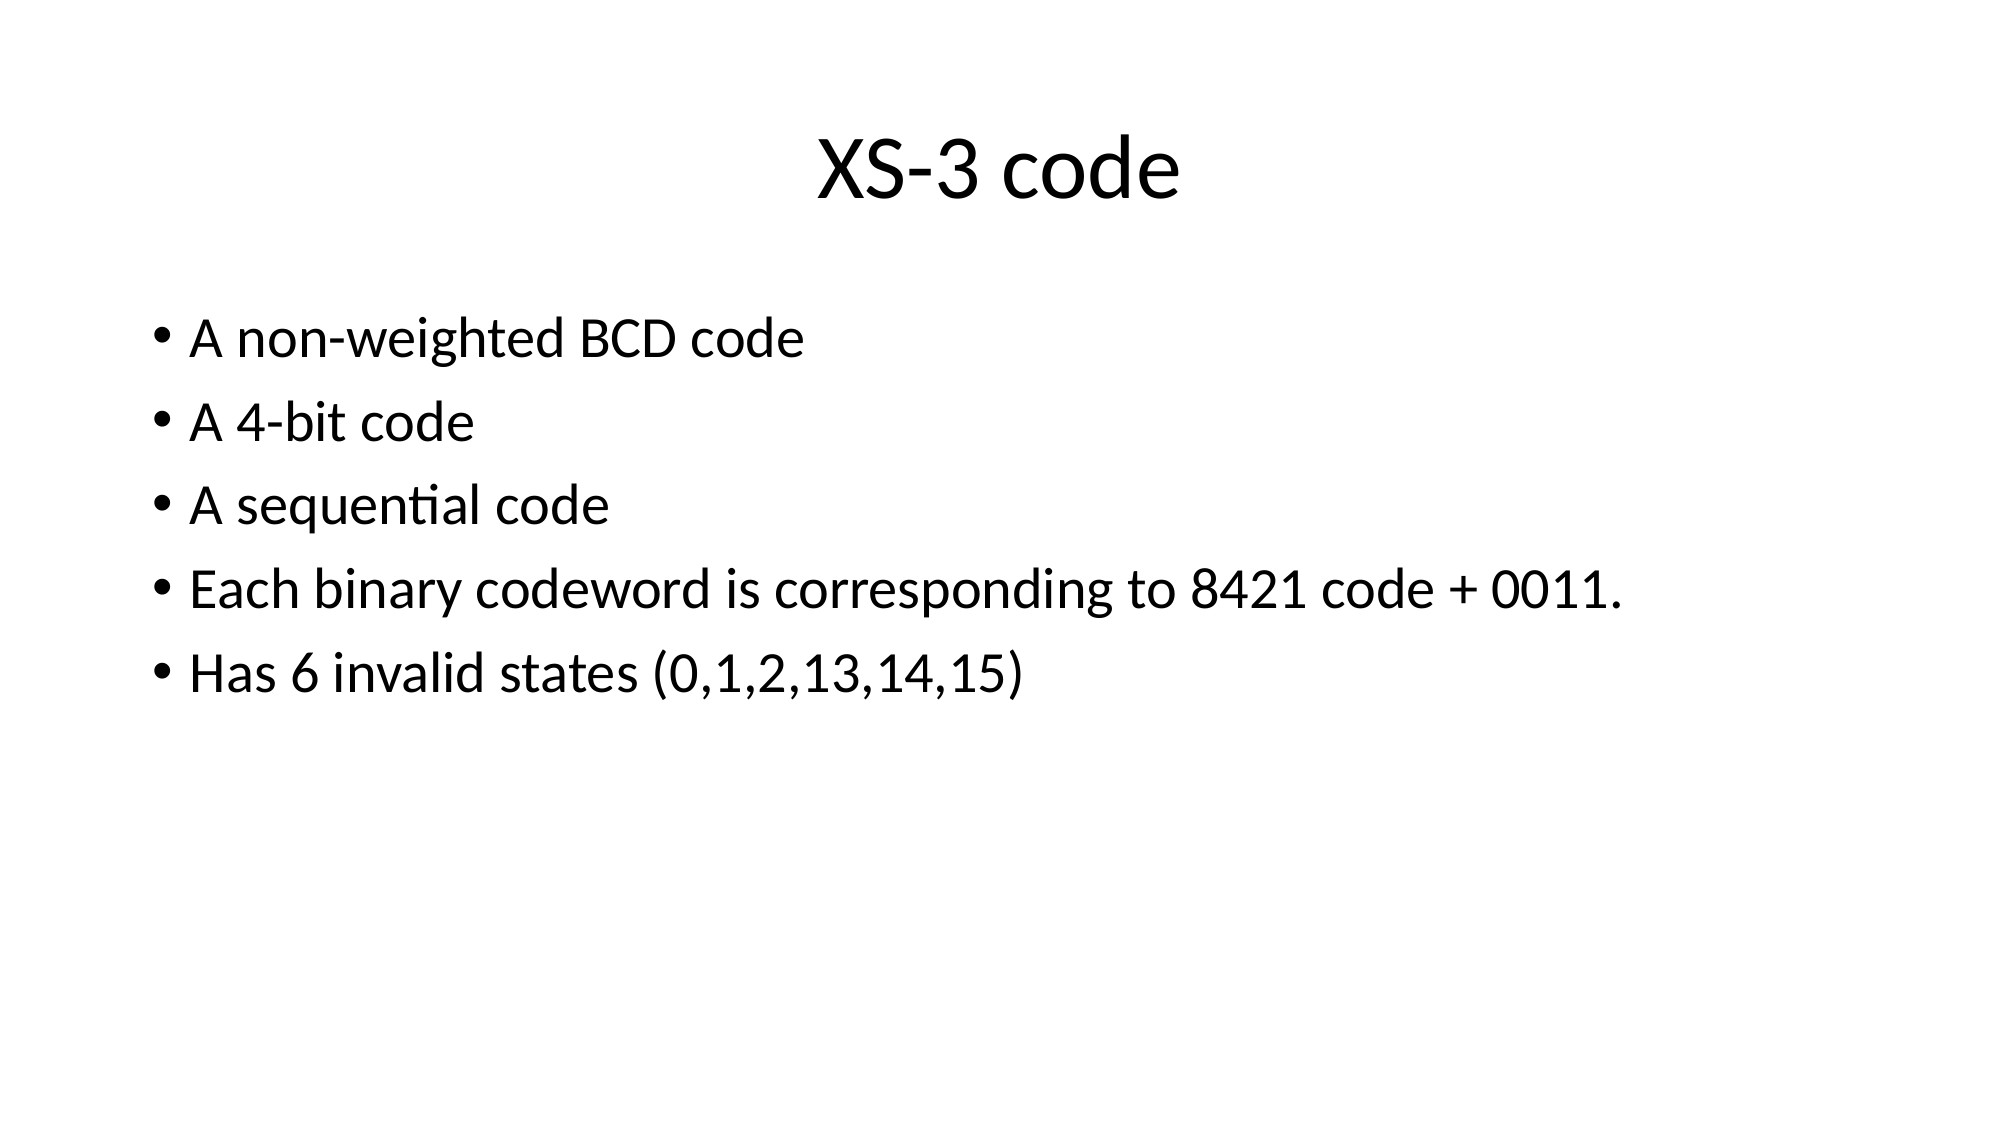

# XS-3 code
A non-weighted BCD code
A 4-bit code
A sequential code
Each binary codeword is corresponding to 8421 code + 0011.
Has 6 invalid states (0,1,2,13,14,15)